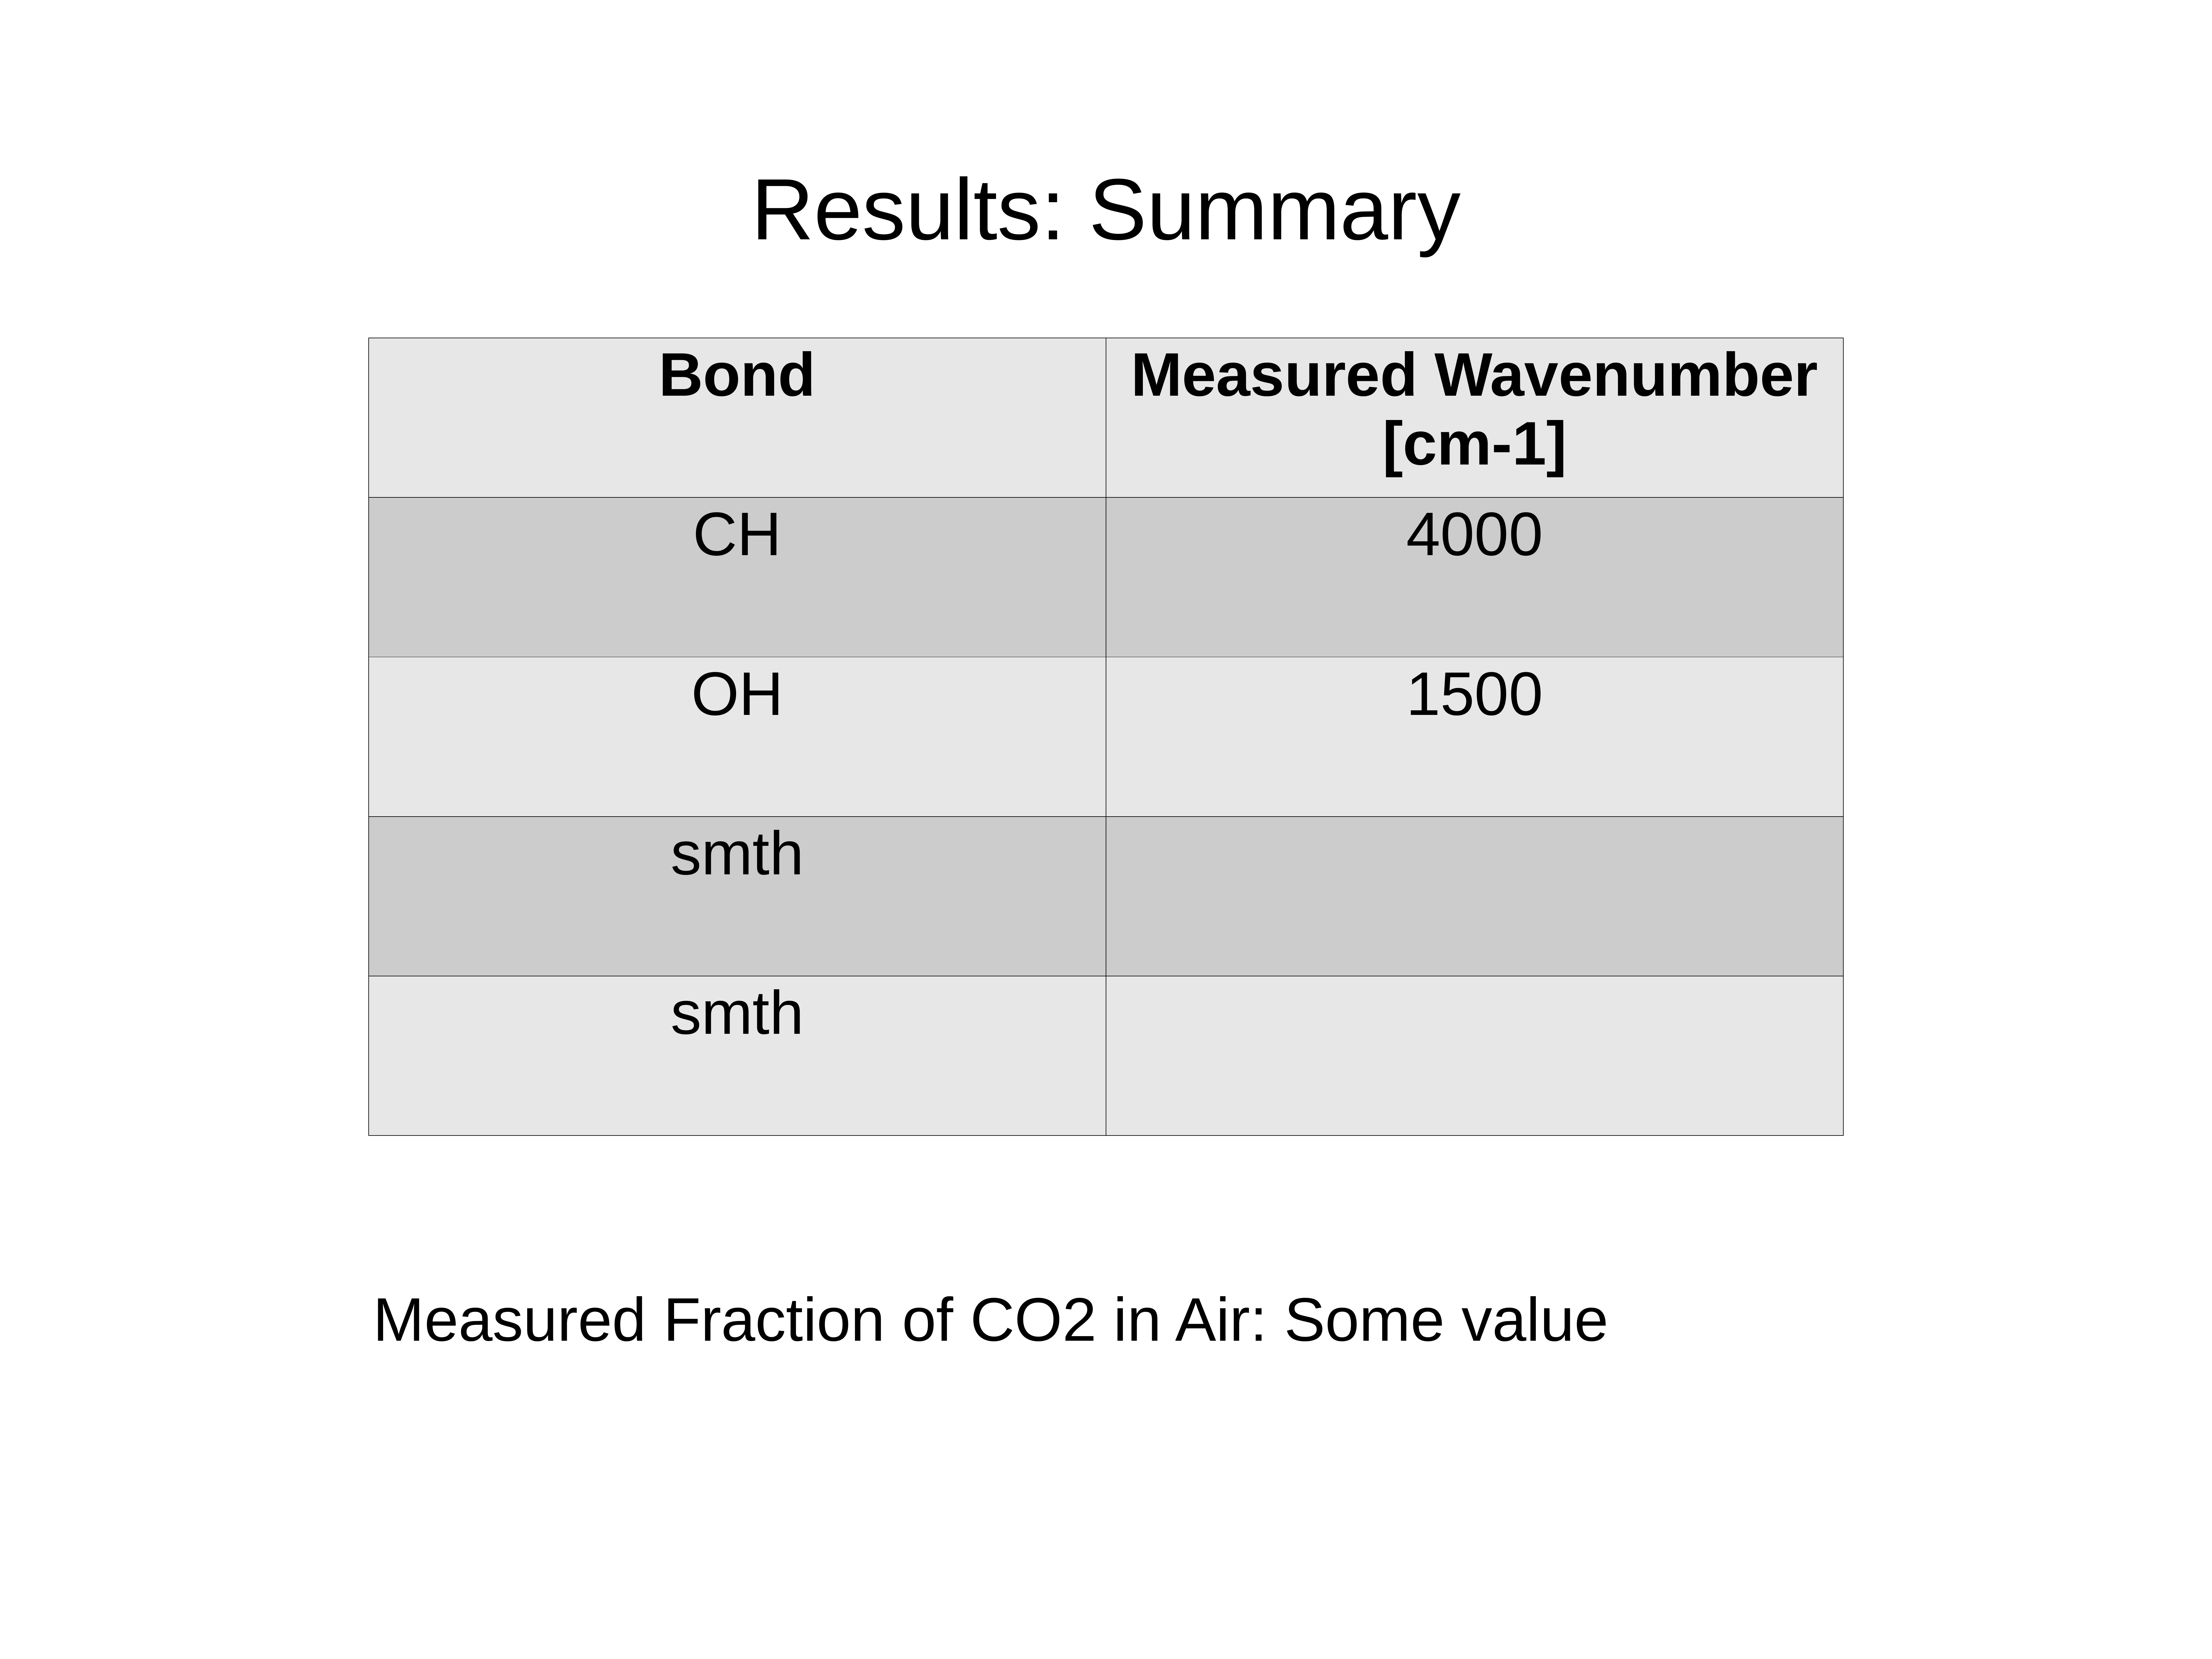

# Results: Summary
| Bond | Measured Wavenumber [cm-1] |
| --- | --- |
| CH | 4000 |
| OH | 1500 |
| smth |  |
| smth |  |
Measured Fraction of CO2 in Air: Some value